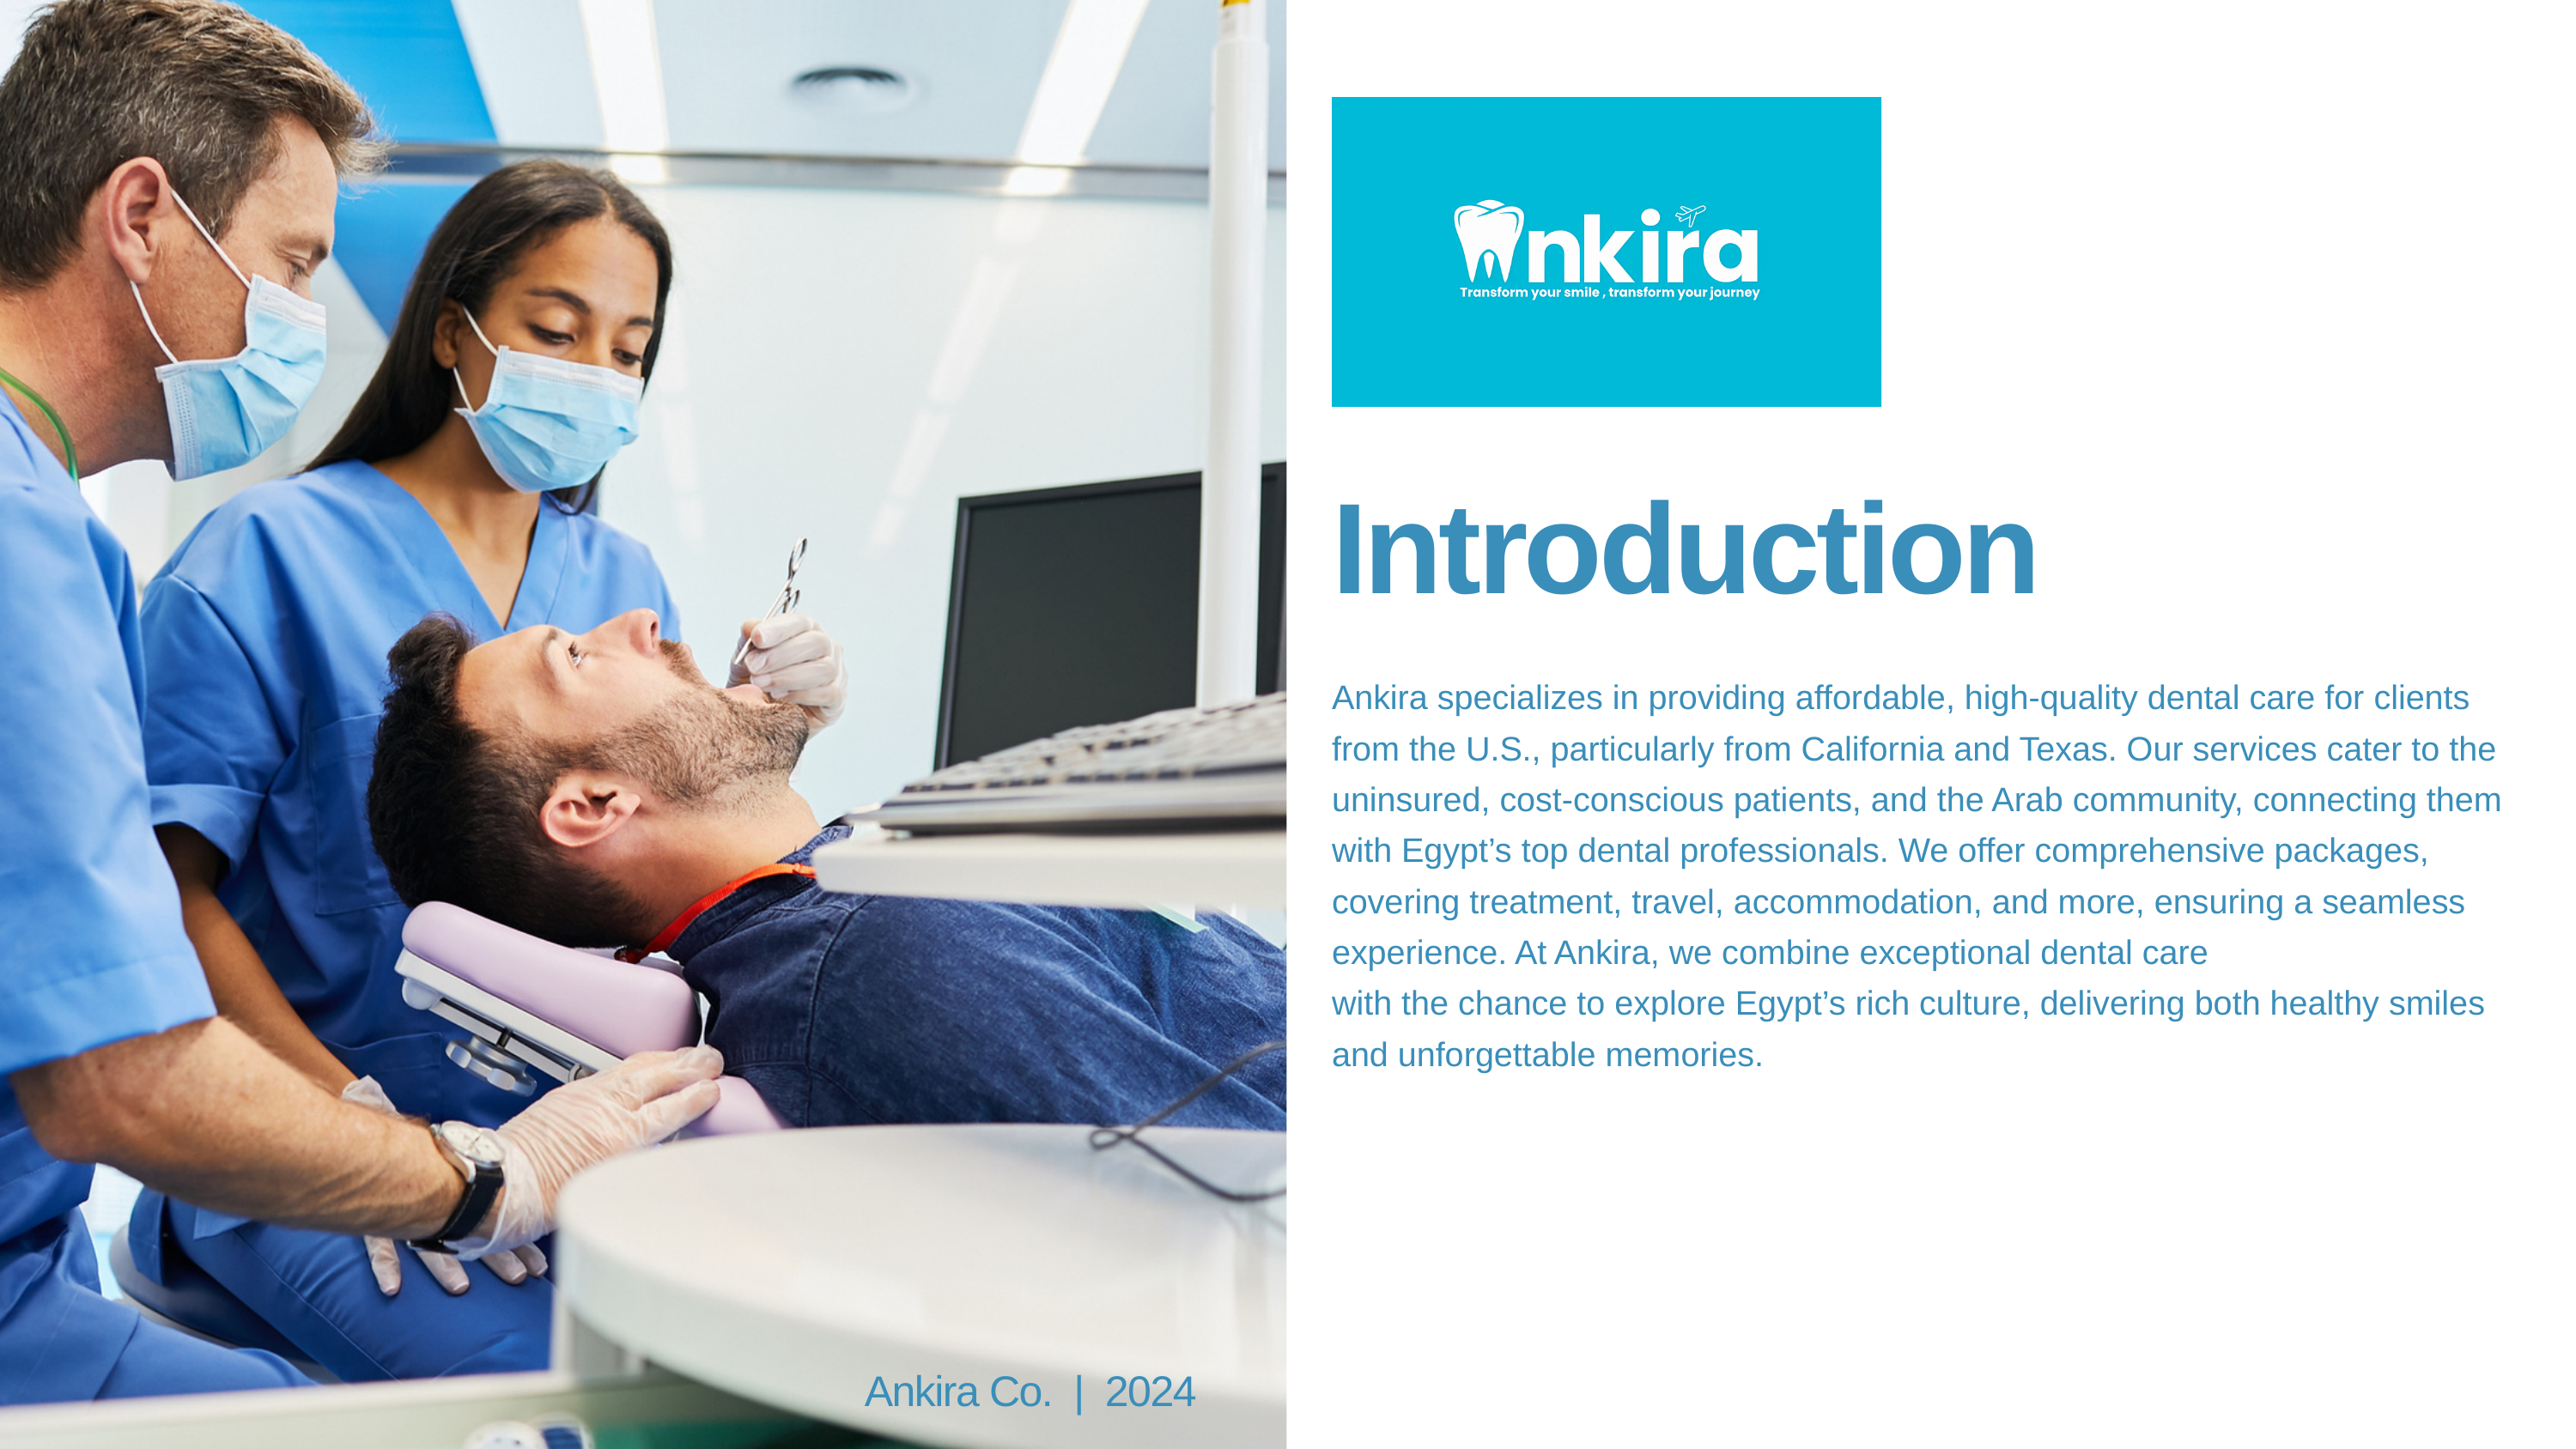

Introduction
Ankira specializes in providing affordable, high-quality dental care for clients from the U.S., particularly from California and Texas. Our services cater to the uninsured, cost-conscious patients, and the Arab community, connecting them with Egypt’s top dental professionals. We offer comprehensive packages, covering treatment, travel, accommodation, and more, ensuring a seamless experience. At Ankira, we combine exceptional dental care
with the chance to explore Egypt’s rich culture, delivering both healthy smiles and unforgettable memories.

Ankira Co.  |  2024